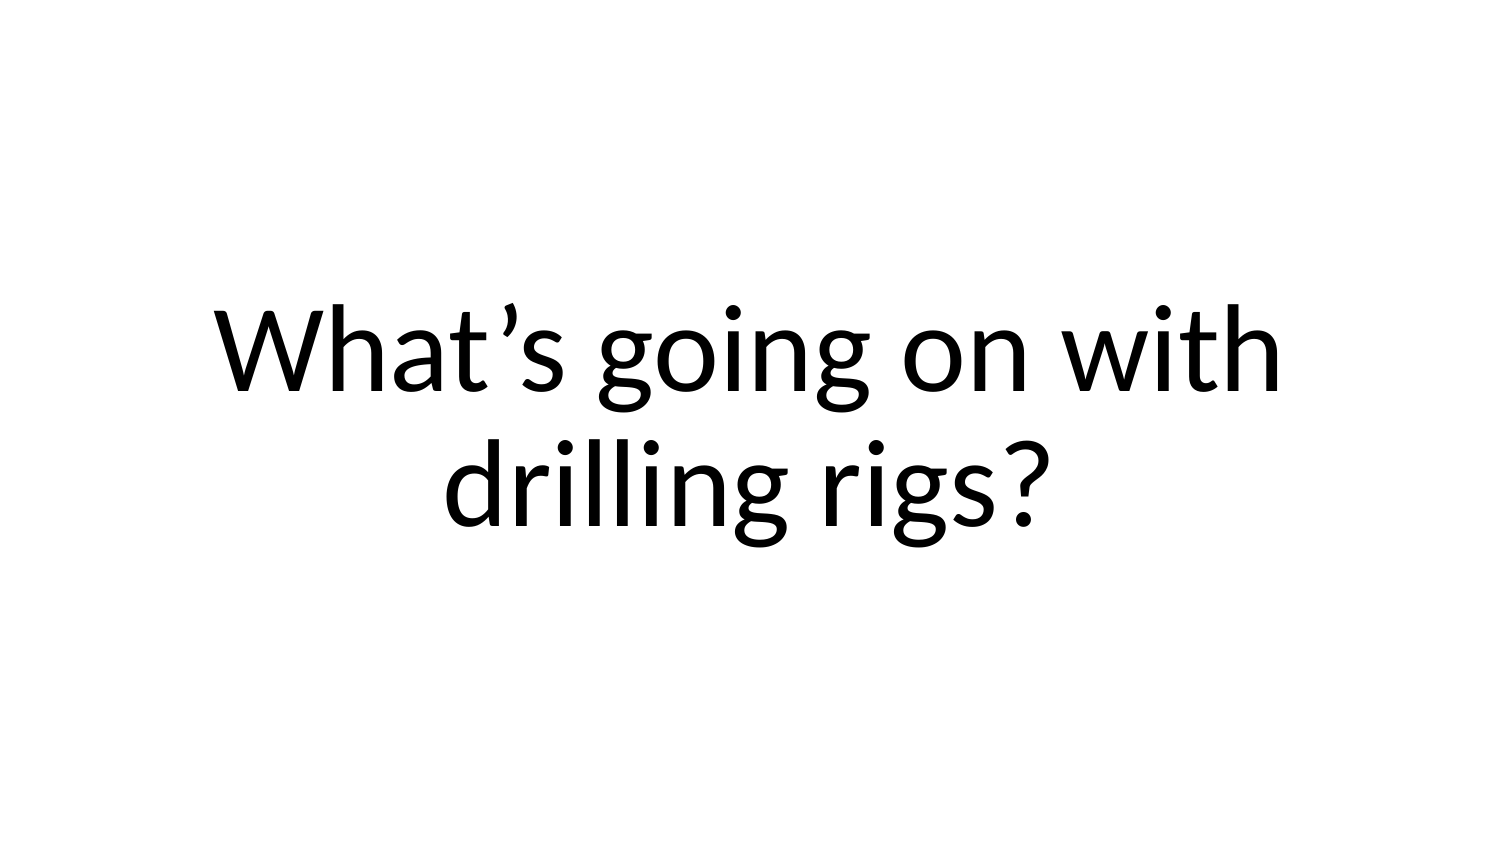

# What’s going on with drilling rigs?